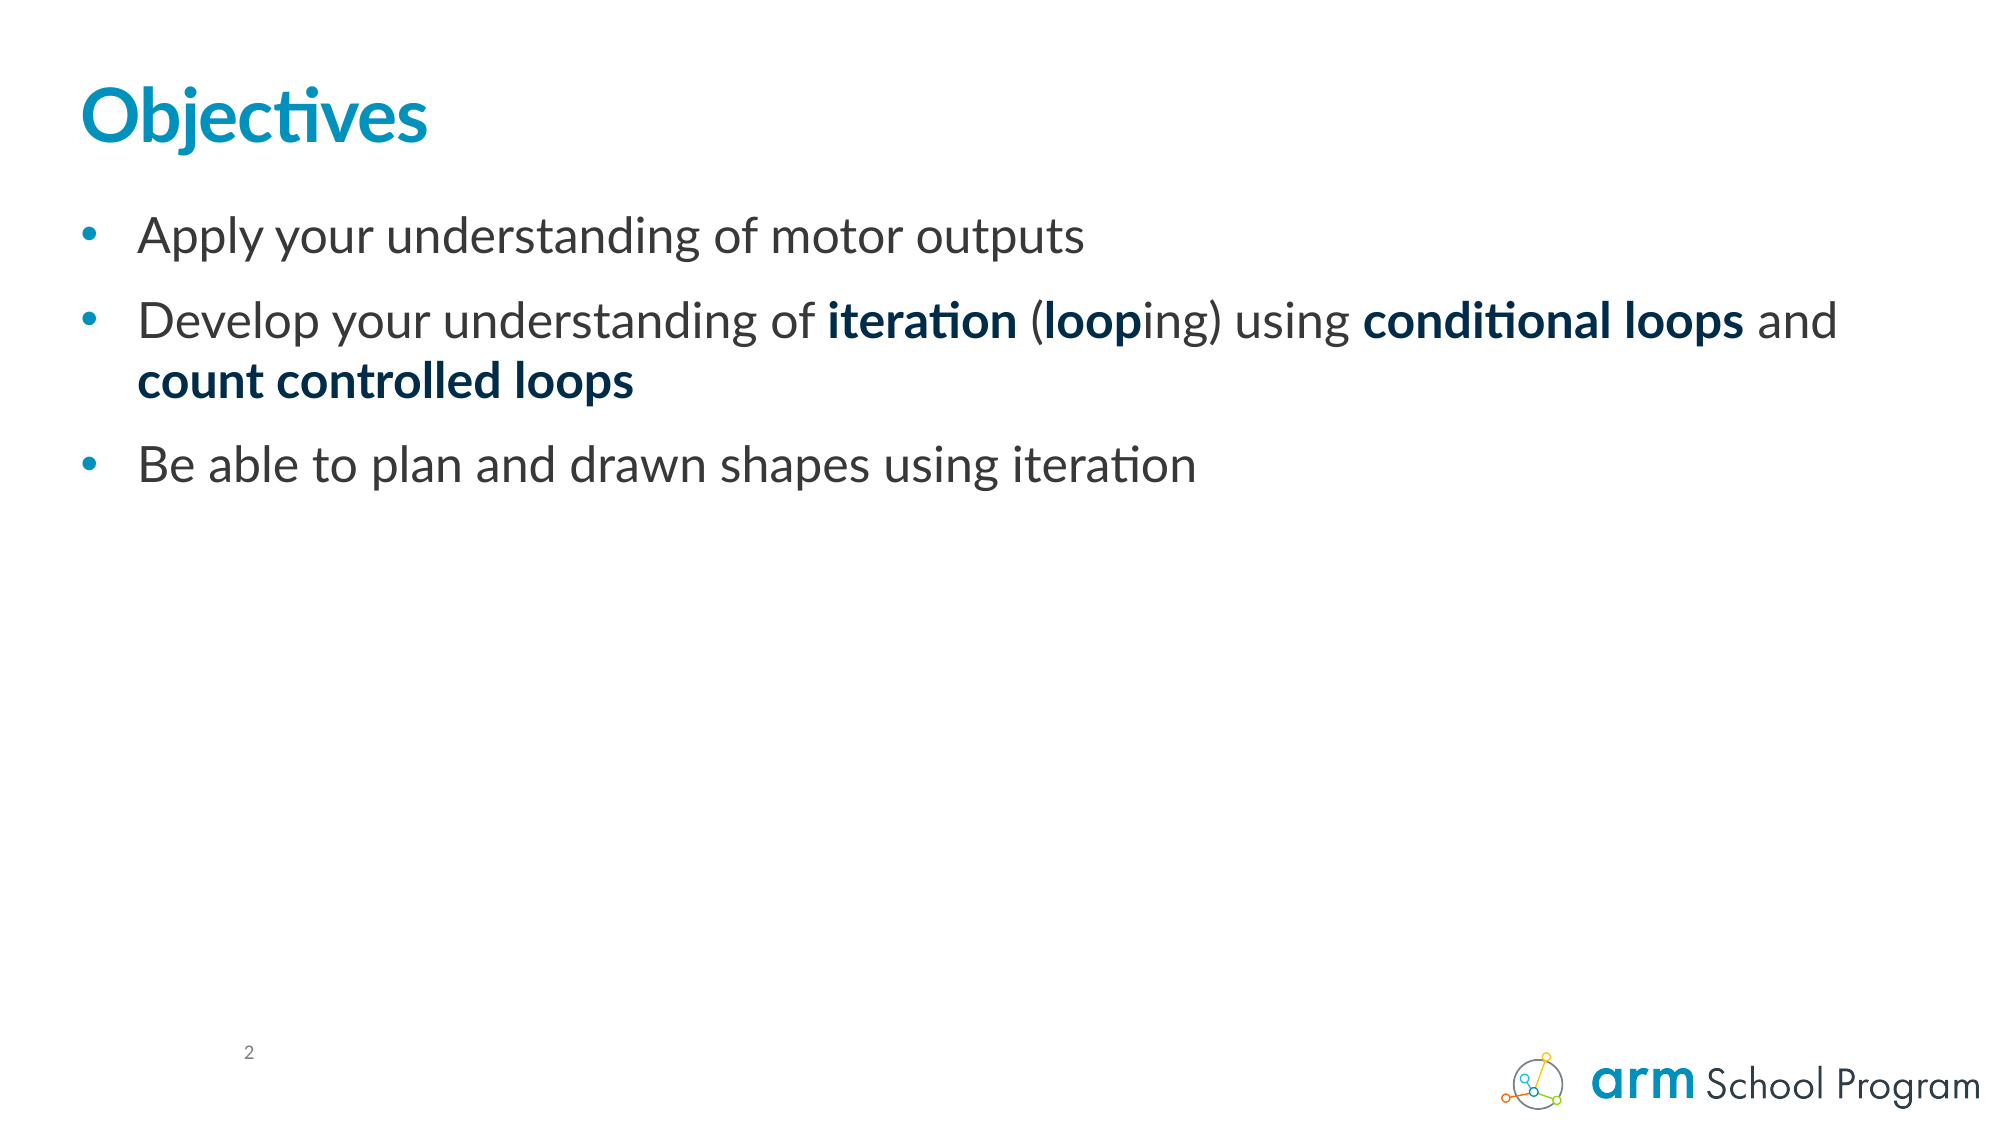

# Objectives
Apply your understanding of motor outputs
Develop your understanding of iteration (looping) using conditional loops and count controlled loops
Be able to plan and drawn shapes using iteration